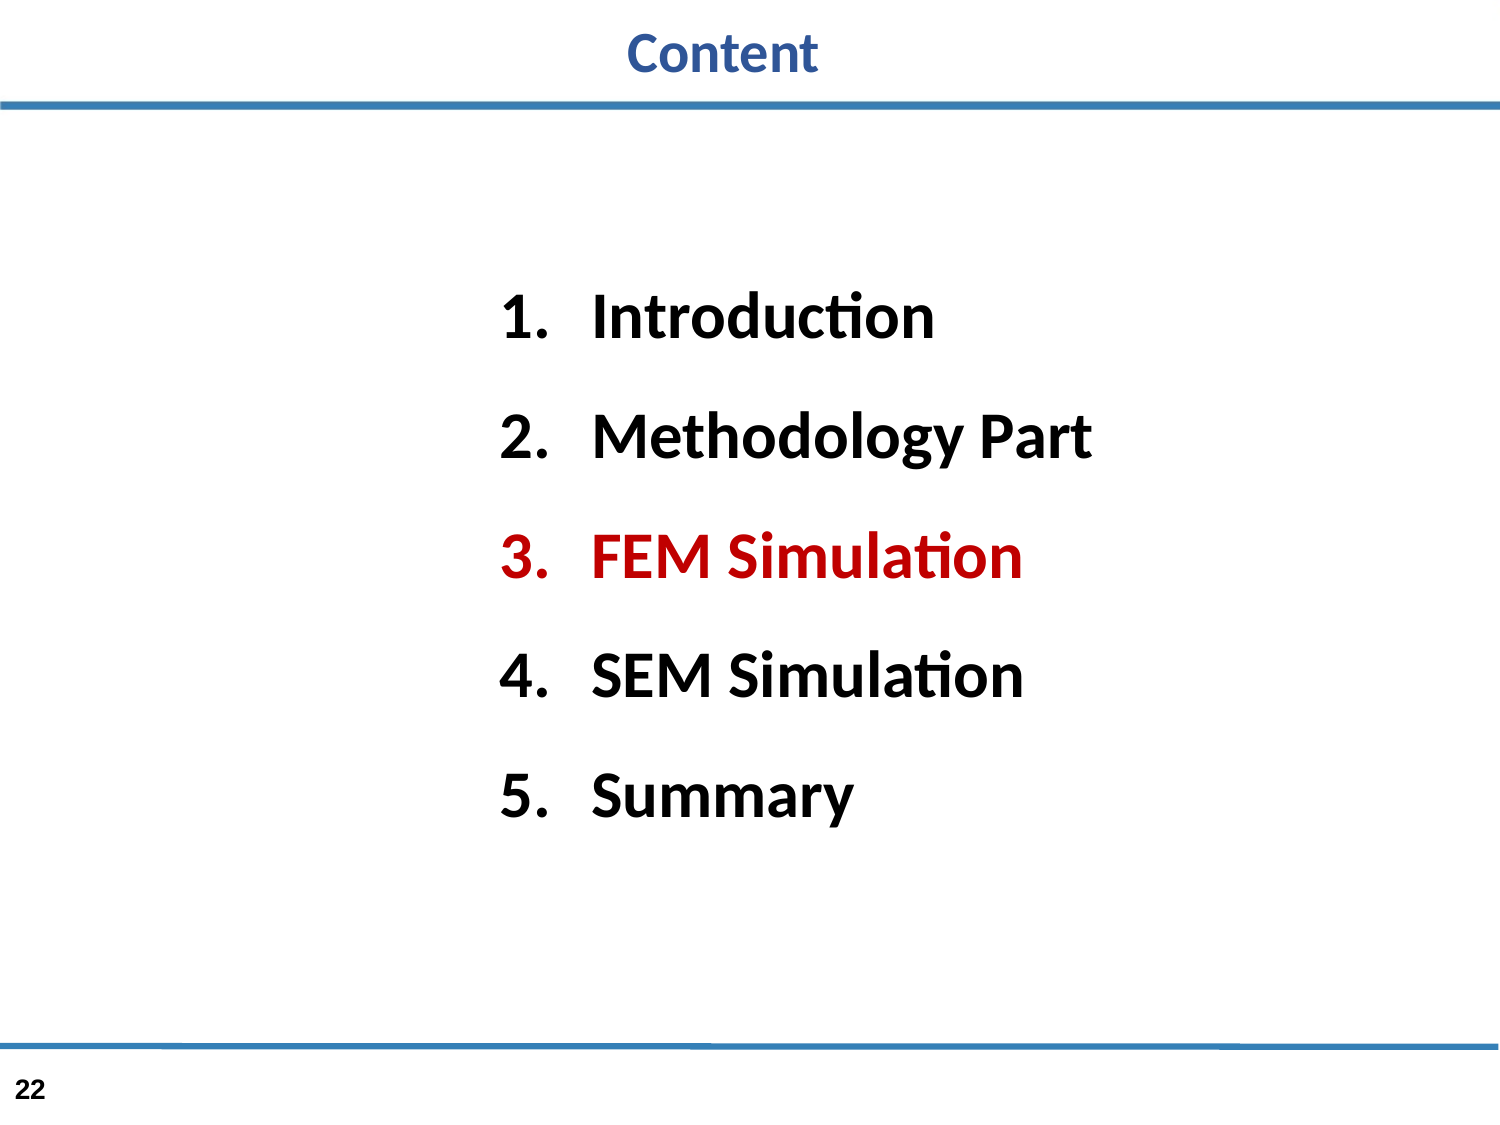

Content
Introduction
Methodology Part
FEM Simulation
SEM Simulation
Summary